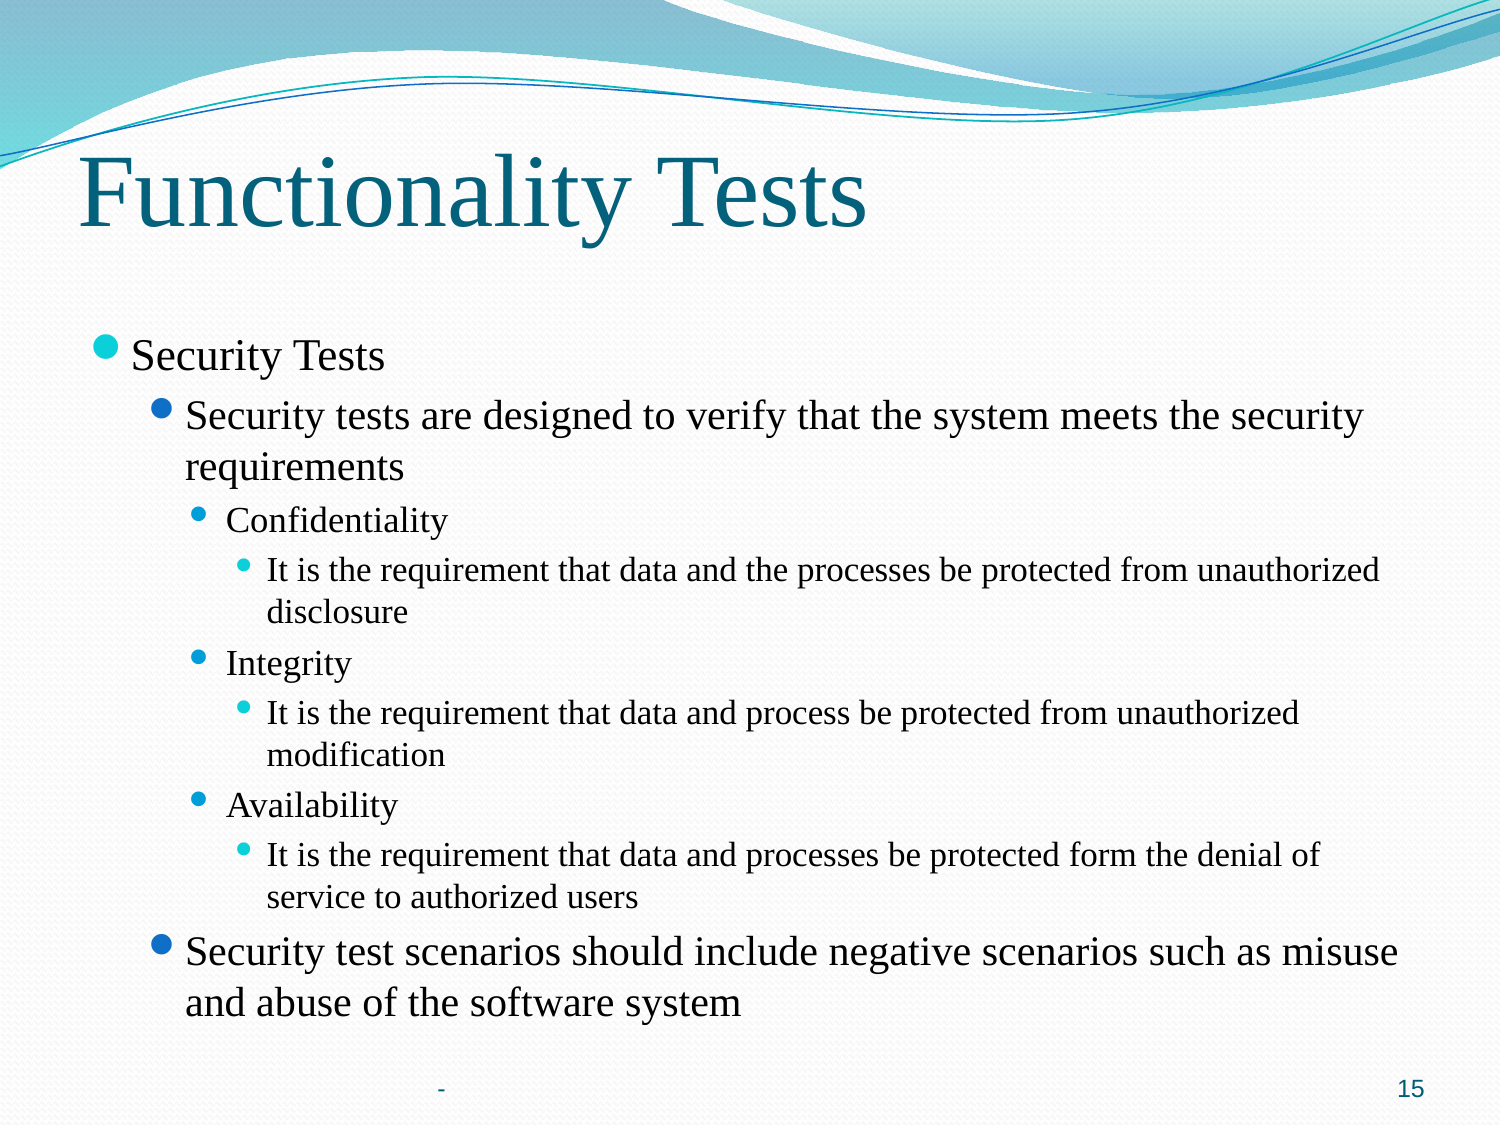

# Functionality Tests
Security Tests
Security tests are designed to verify that the system meets the security requirements
Confidentiality
It is the requirement that data and the processes be protected from unauthorized disclosure
Integrity
It is the requirement that data and process be protected from unauthorized modification
Availability
It is the requirement that data and processes be protected form the denial of service to authorized users
Security test scenarios should include negative scenarios such as misuse and abuse of the software system

-
15